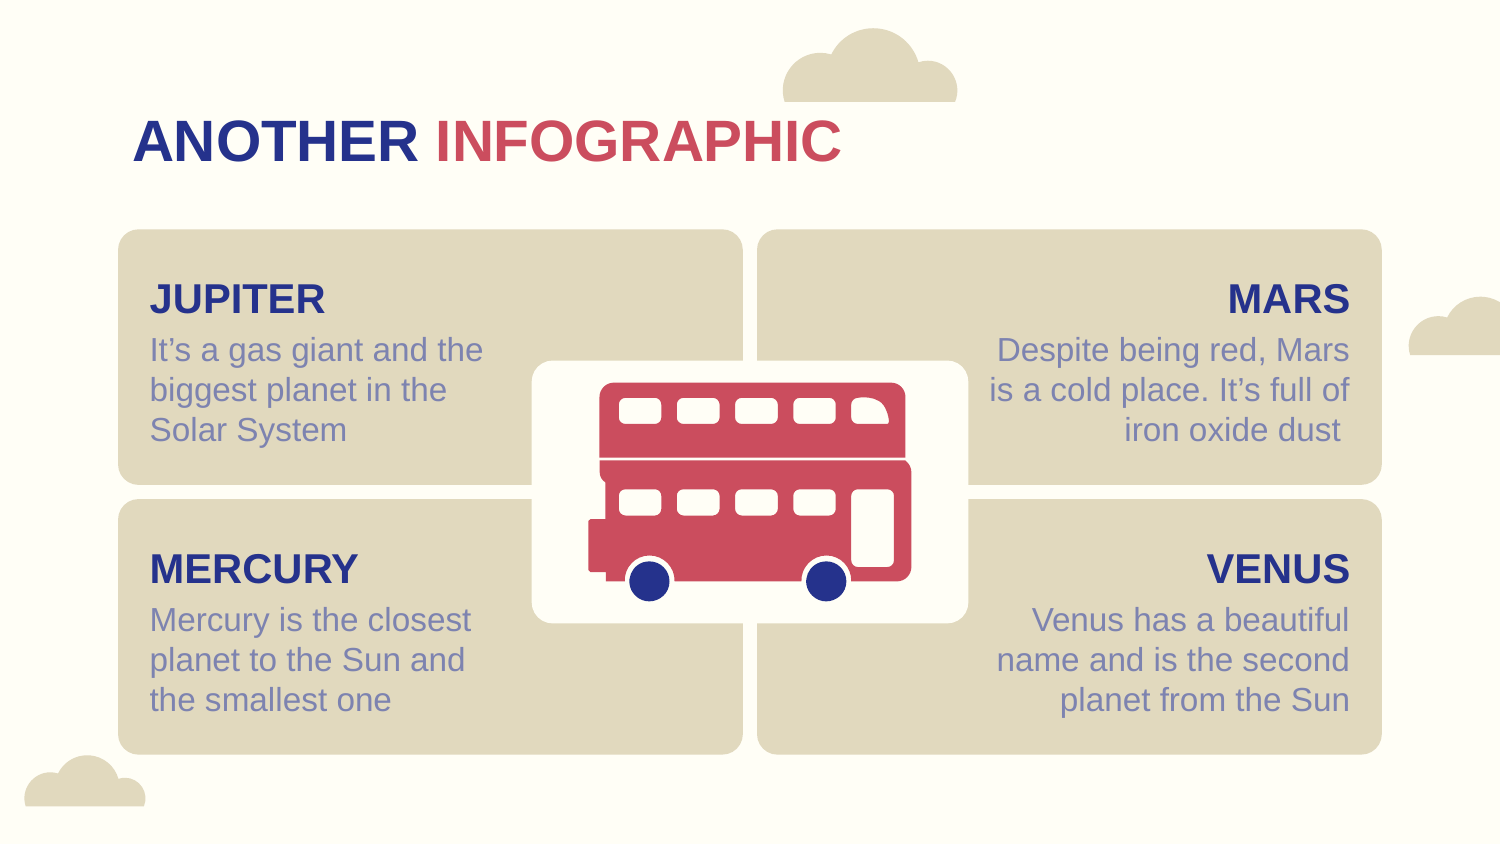

# ANOTHER INFOGRAPHIC

JUPITER
MARS
It’s a gas giant and the biggest planet in the Solar System
Despite being red, Mars is a cold place. It’s full of iron oxide dust

MERCURY
VENUS
Mercury is the closest planet to the Sun and the smallest one
Venus has a beautiful name and is the second planet from the Sun